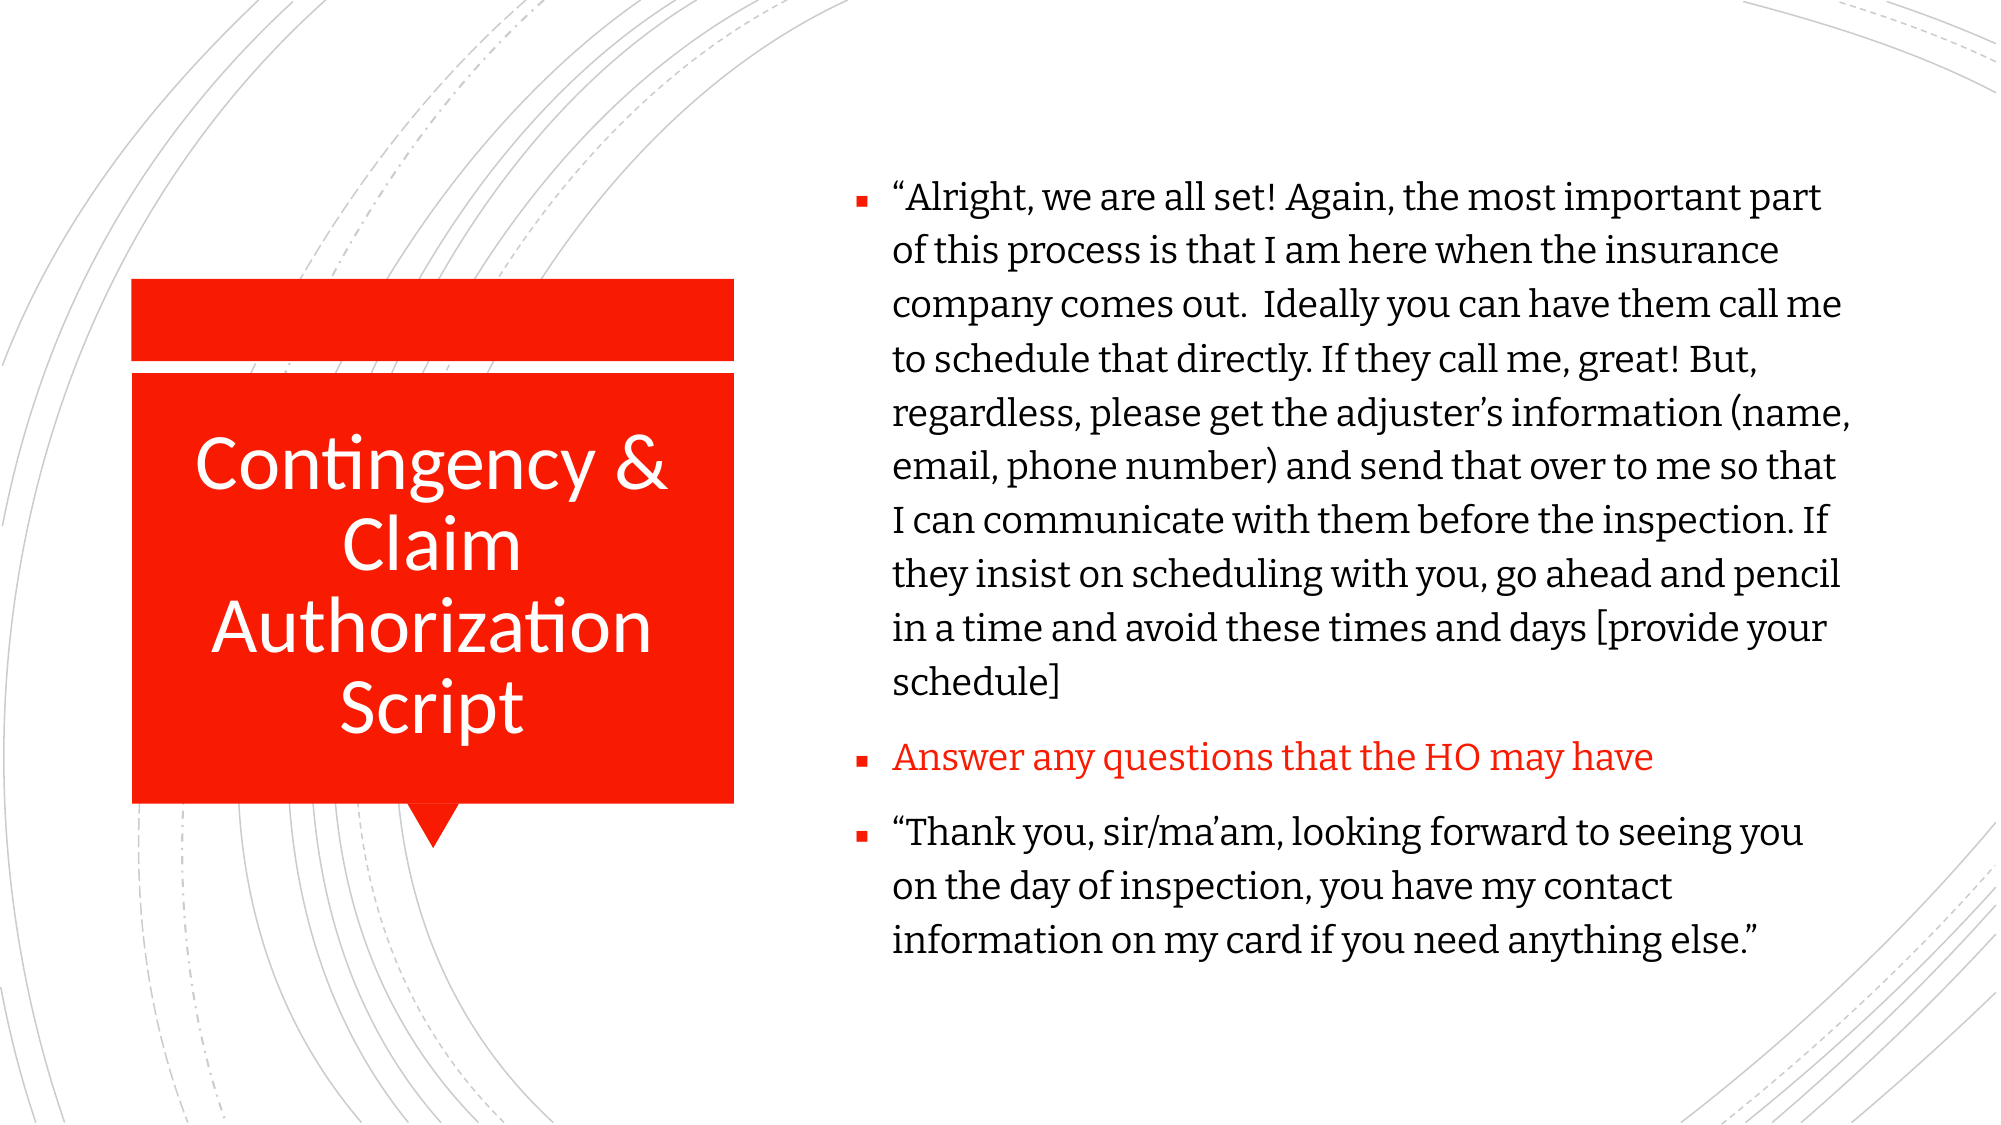

“Alright, we are all set! Again, the most important part of this process is that I am here when the insurance company comes out.  Ideally you can have them call me to schedule that directly. If they call me, great! But, regardless, please get the adjuster’s information (name, email, phone number) and send that over to me so that I can communicate with them before the inspection. If they insist on scheduling with you, go ahead and pencil in a time and avoid these times and days [provide your schedule]
Answer any questions that the HO may have
“Thank you, sir/ma’am, looking forward to seeing you on the day of inspection, you have my contact information on my card if you need anything else.”
# Contingency & Claim Authorization Script